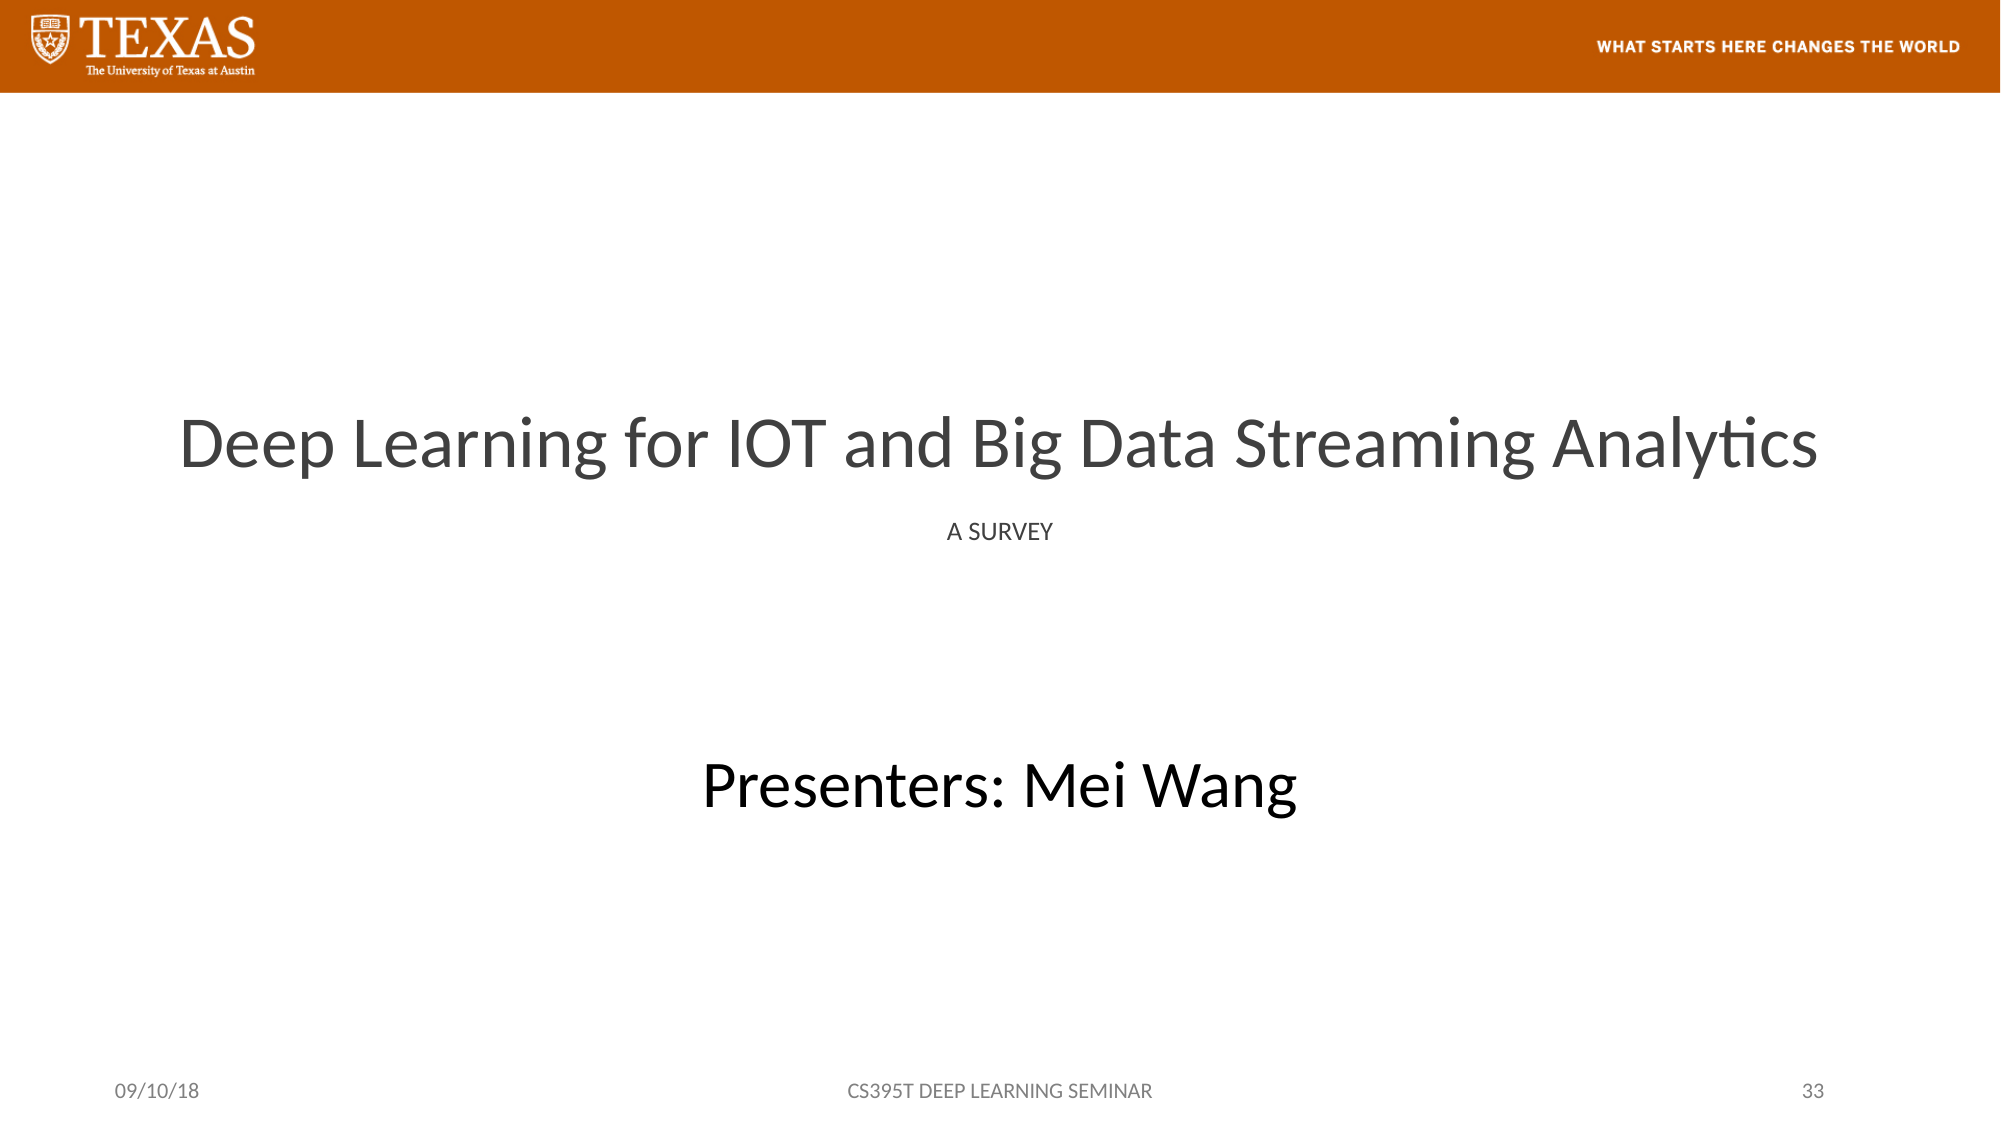

# Deep Learning for IOT and Big Data Streaming Analytics A SURVEY
Presenters: Mei Wang
09/10/18
CS395T DEEP LEARNING SEMINAR
33